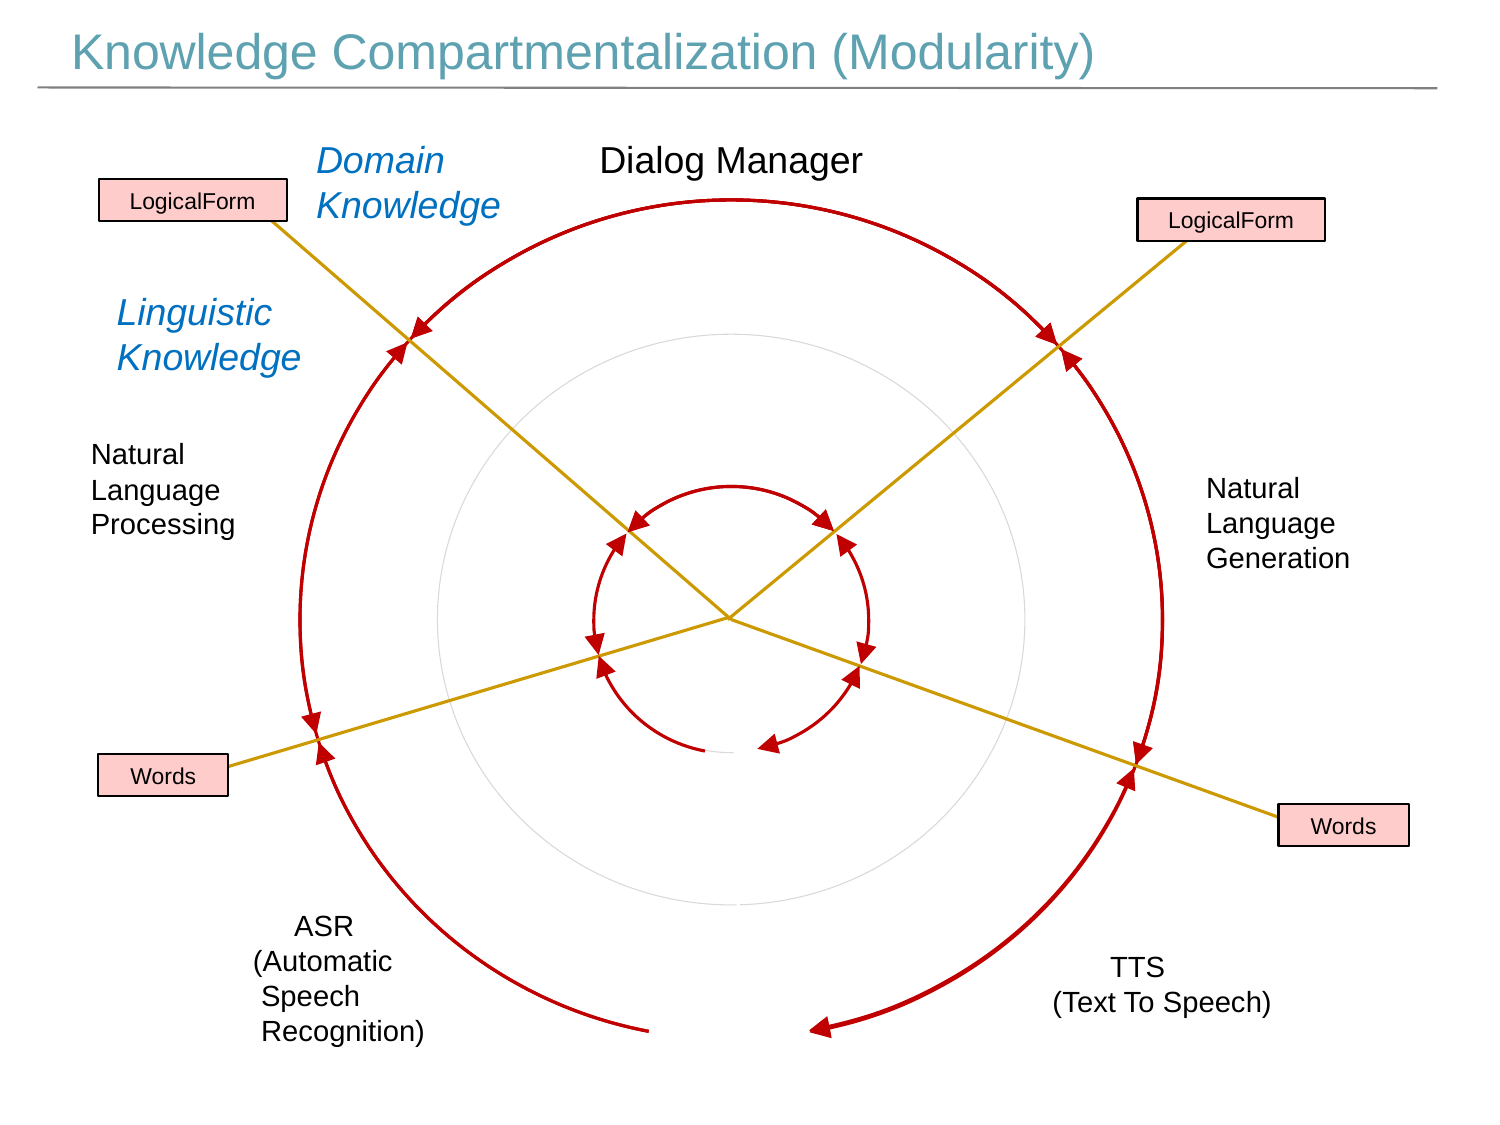

Knowledge Compartmentalization (Modularity)
Domain
Knowledge
Dialog Manager
LogicalForm

LogicalForm

Linguistic
Knowledge

Natural
Language
Processing
Natural
Language
Generation

Words
Words
     ASR
(Automatic
 Speech
 Recognition)
       TTS
(Text To Speech)